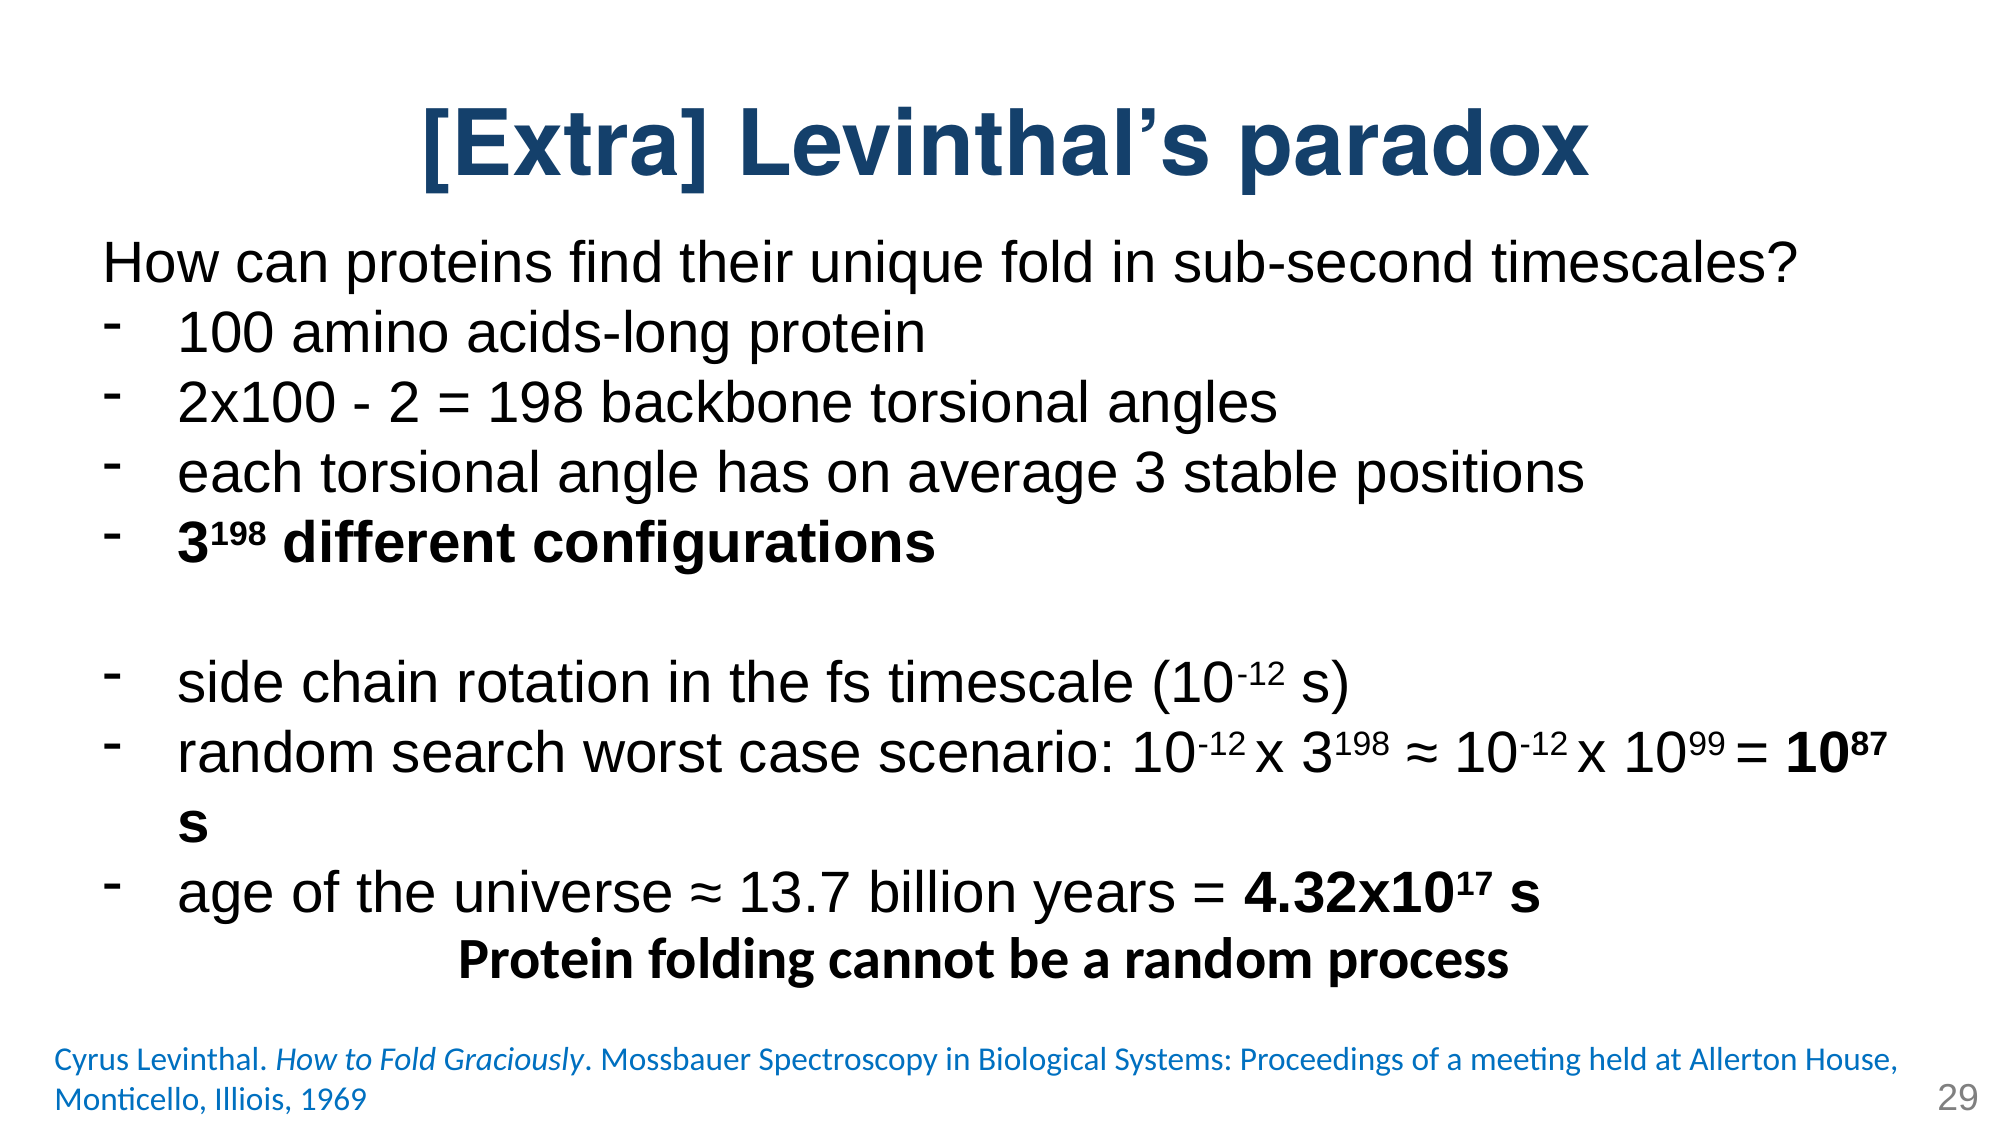

# [Extra] Levinthal’s paradox
How can proteins find their unique fold in sub-second timescales?
100 amino acids-long protein
2x100 - 2 = 198 backbone torsional angles
each torsional angle has on average 3 stable positions
3198 different configurations

side chain rotation in the fs timescale (10-12 s)
random search worst case scenario: 10-12 x 3198 ≈ 10-12 x 1099 = 1087 s
age of the universe ≈ 13.7 billion years = 4.32x1017 s
Protein folding cannot be a random process
Cyrus Levinthal. How to Fold Graciously. Mossbauer Spectroscopy in Biological Systems: Proceedings of a meeting held at Allerton House, Monticello, Illiois, 1969
29